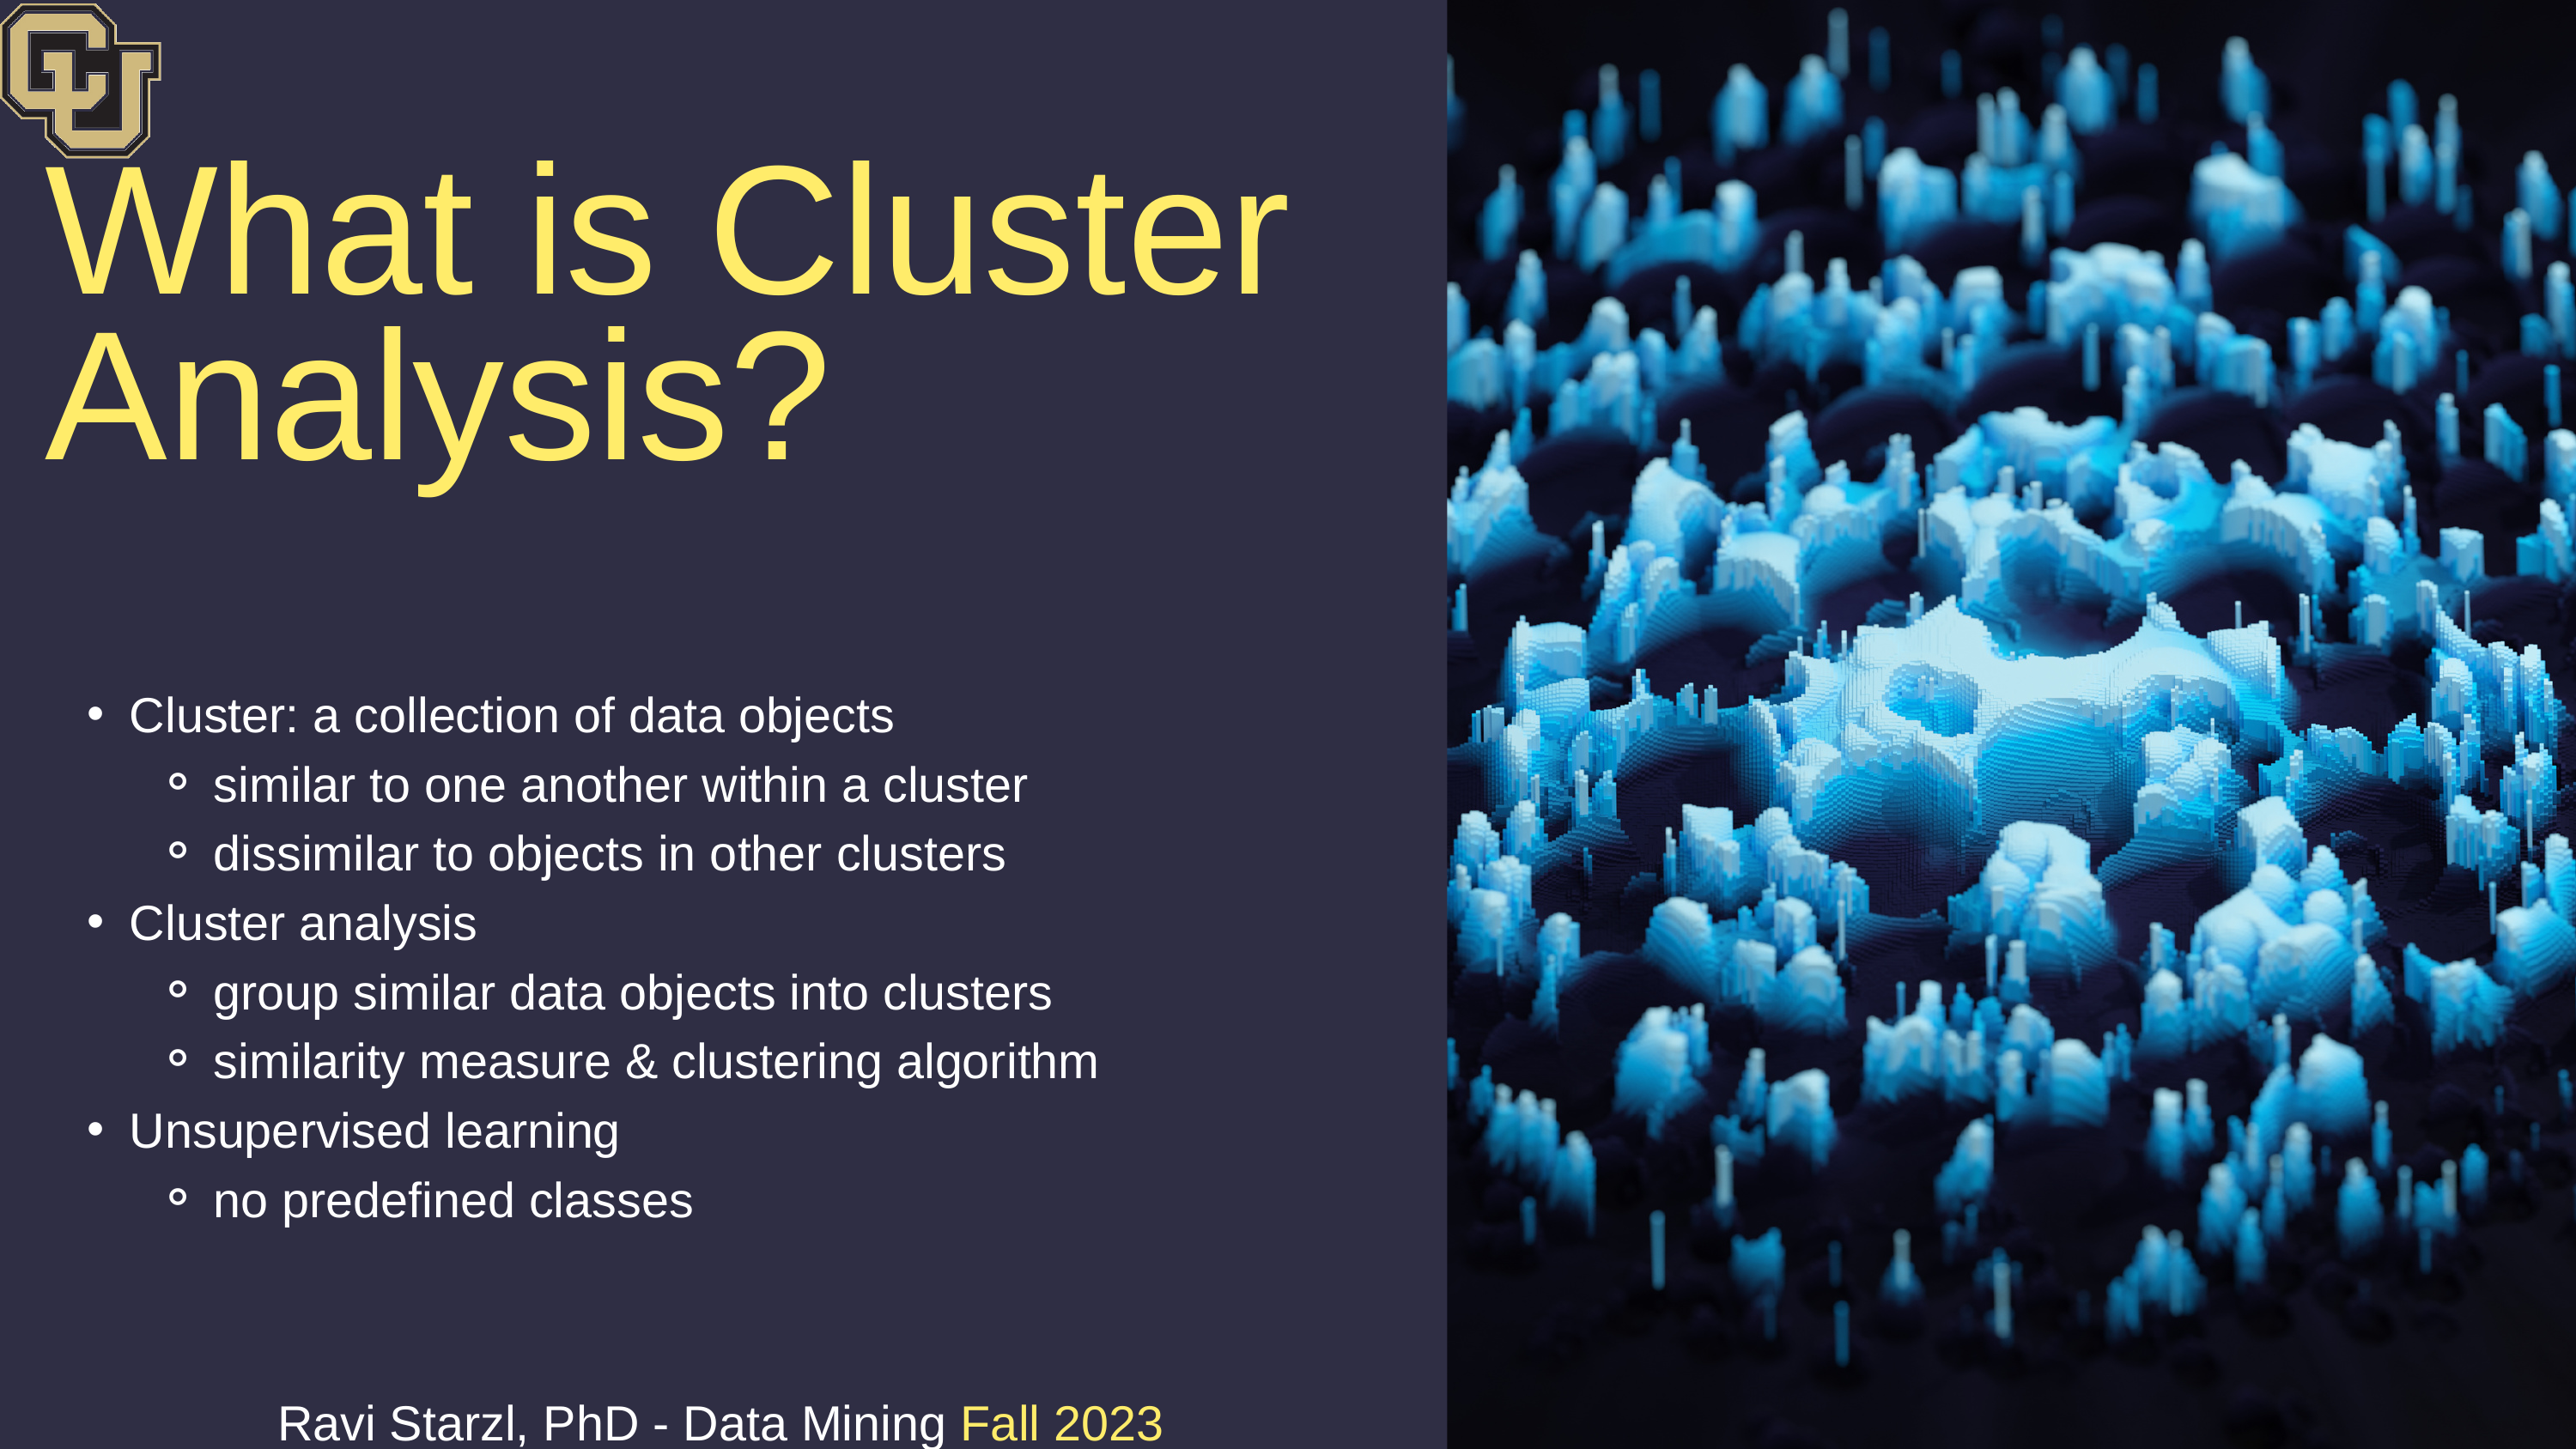

What is Cluster Analysis?
Cluster: a collection of data objects
similar to one another within a cluster
dissimilar to objects in other clusters
Cluster analysis
group similar data objects into clusters
similarity measure & clustering algorithm
Unsupervised learning
no predefined classes
Ravi Starzl, PhD - Data Mining Fall 2023